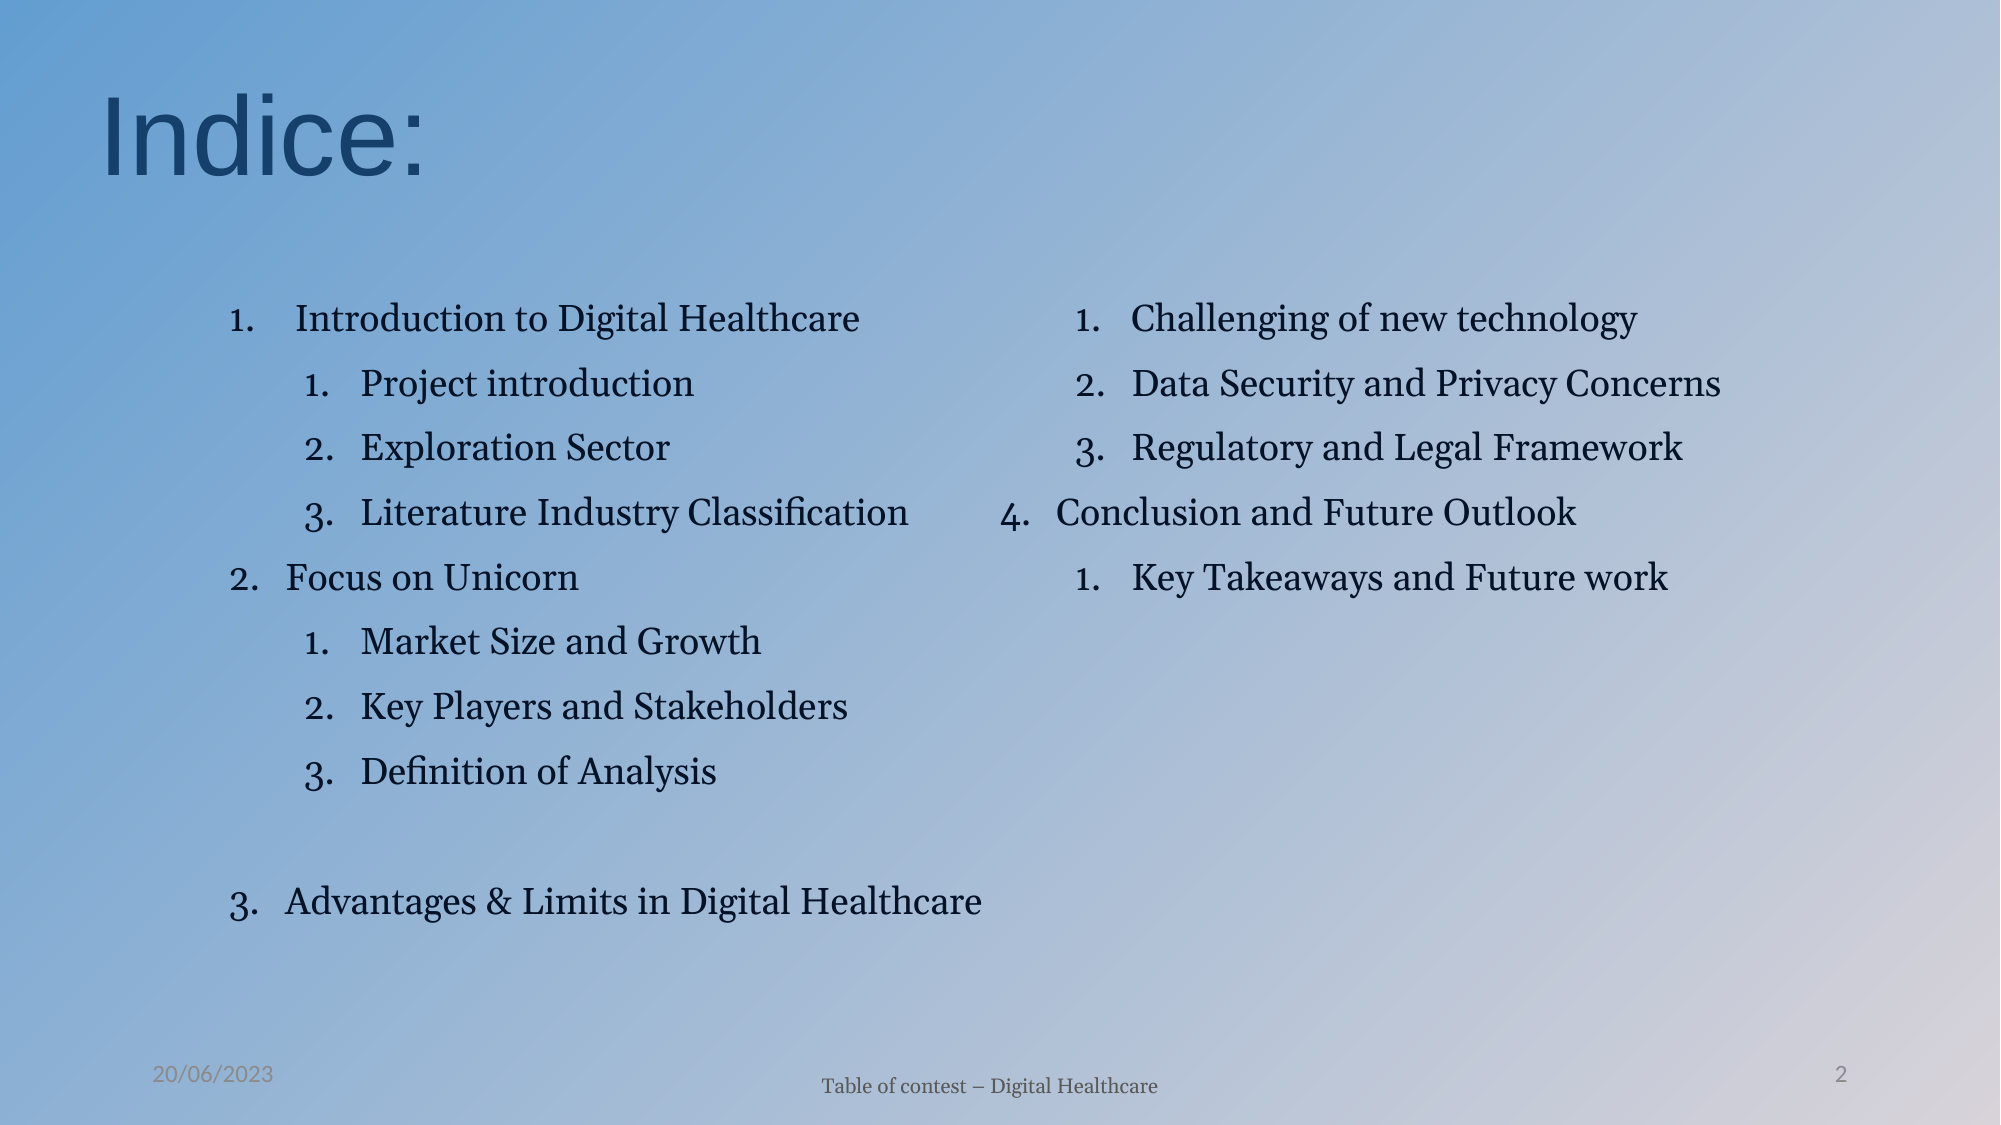

# Indice:
Introduction to Digital Healthcare
Project introduction
Exploration Sector
Literature Industry Classification
Focus on Unicorn
Market Size and Growth
Key Players and Stakeholders
Definition of Analysis

Advantages & Limits in Digital Healthcare
Challenging of new technology
Data Security and Privacy Concerns
Regulatory and Legal Framework
Conclusion and Future Outlook
Key Takeaways and Future work
20/06/2023
2
Table of contest – Digital Healthcare